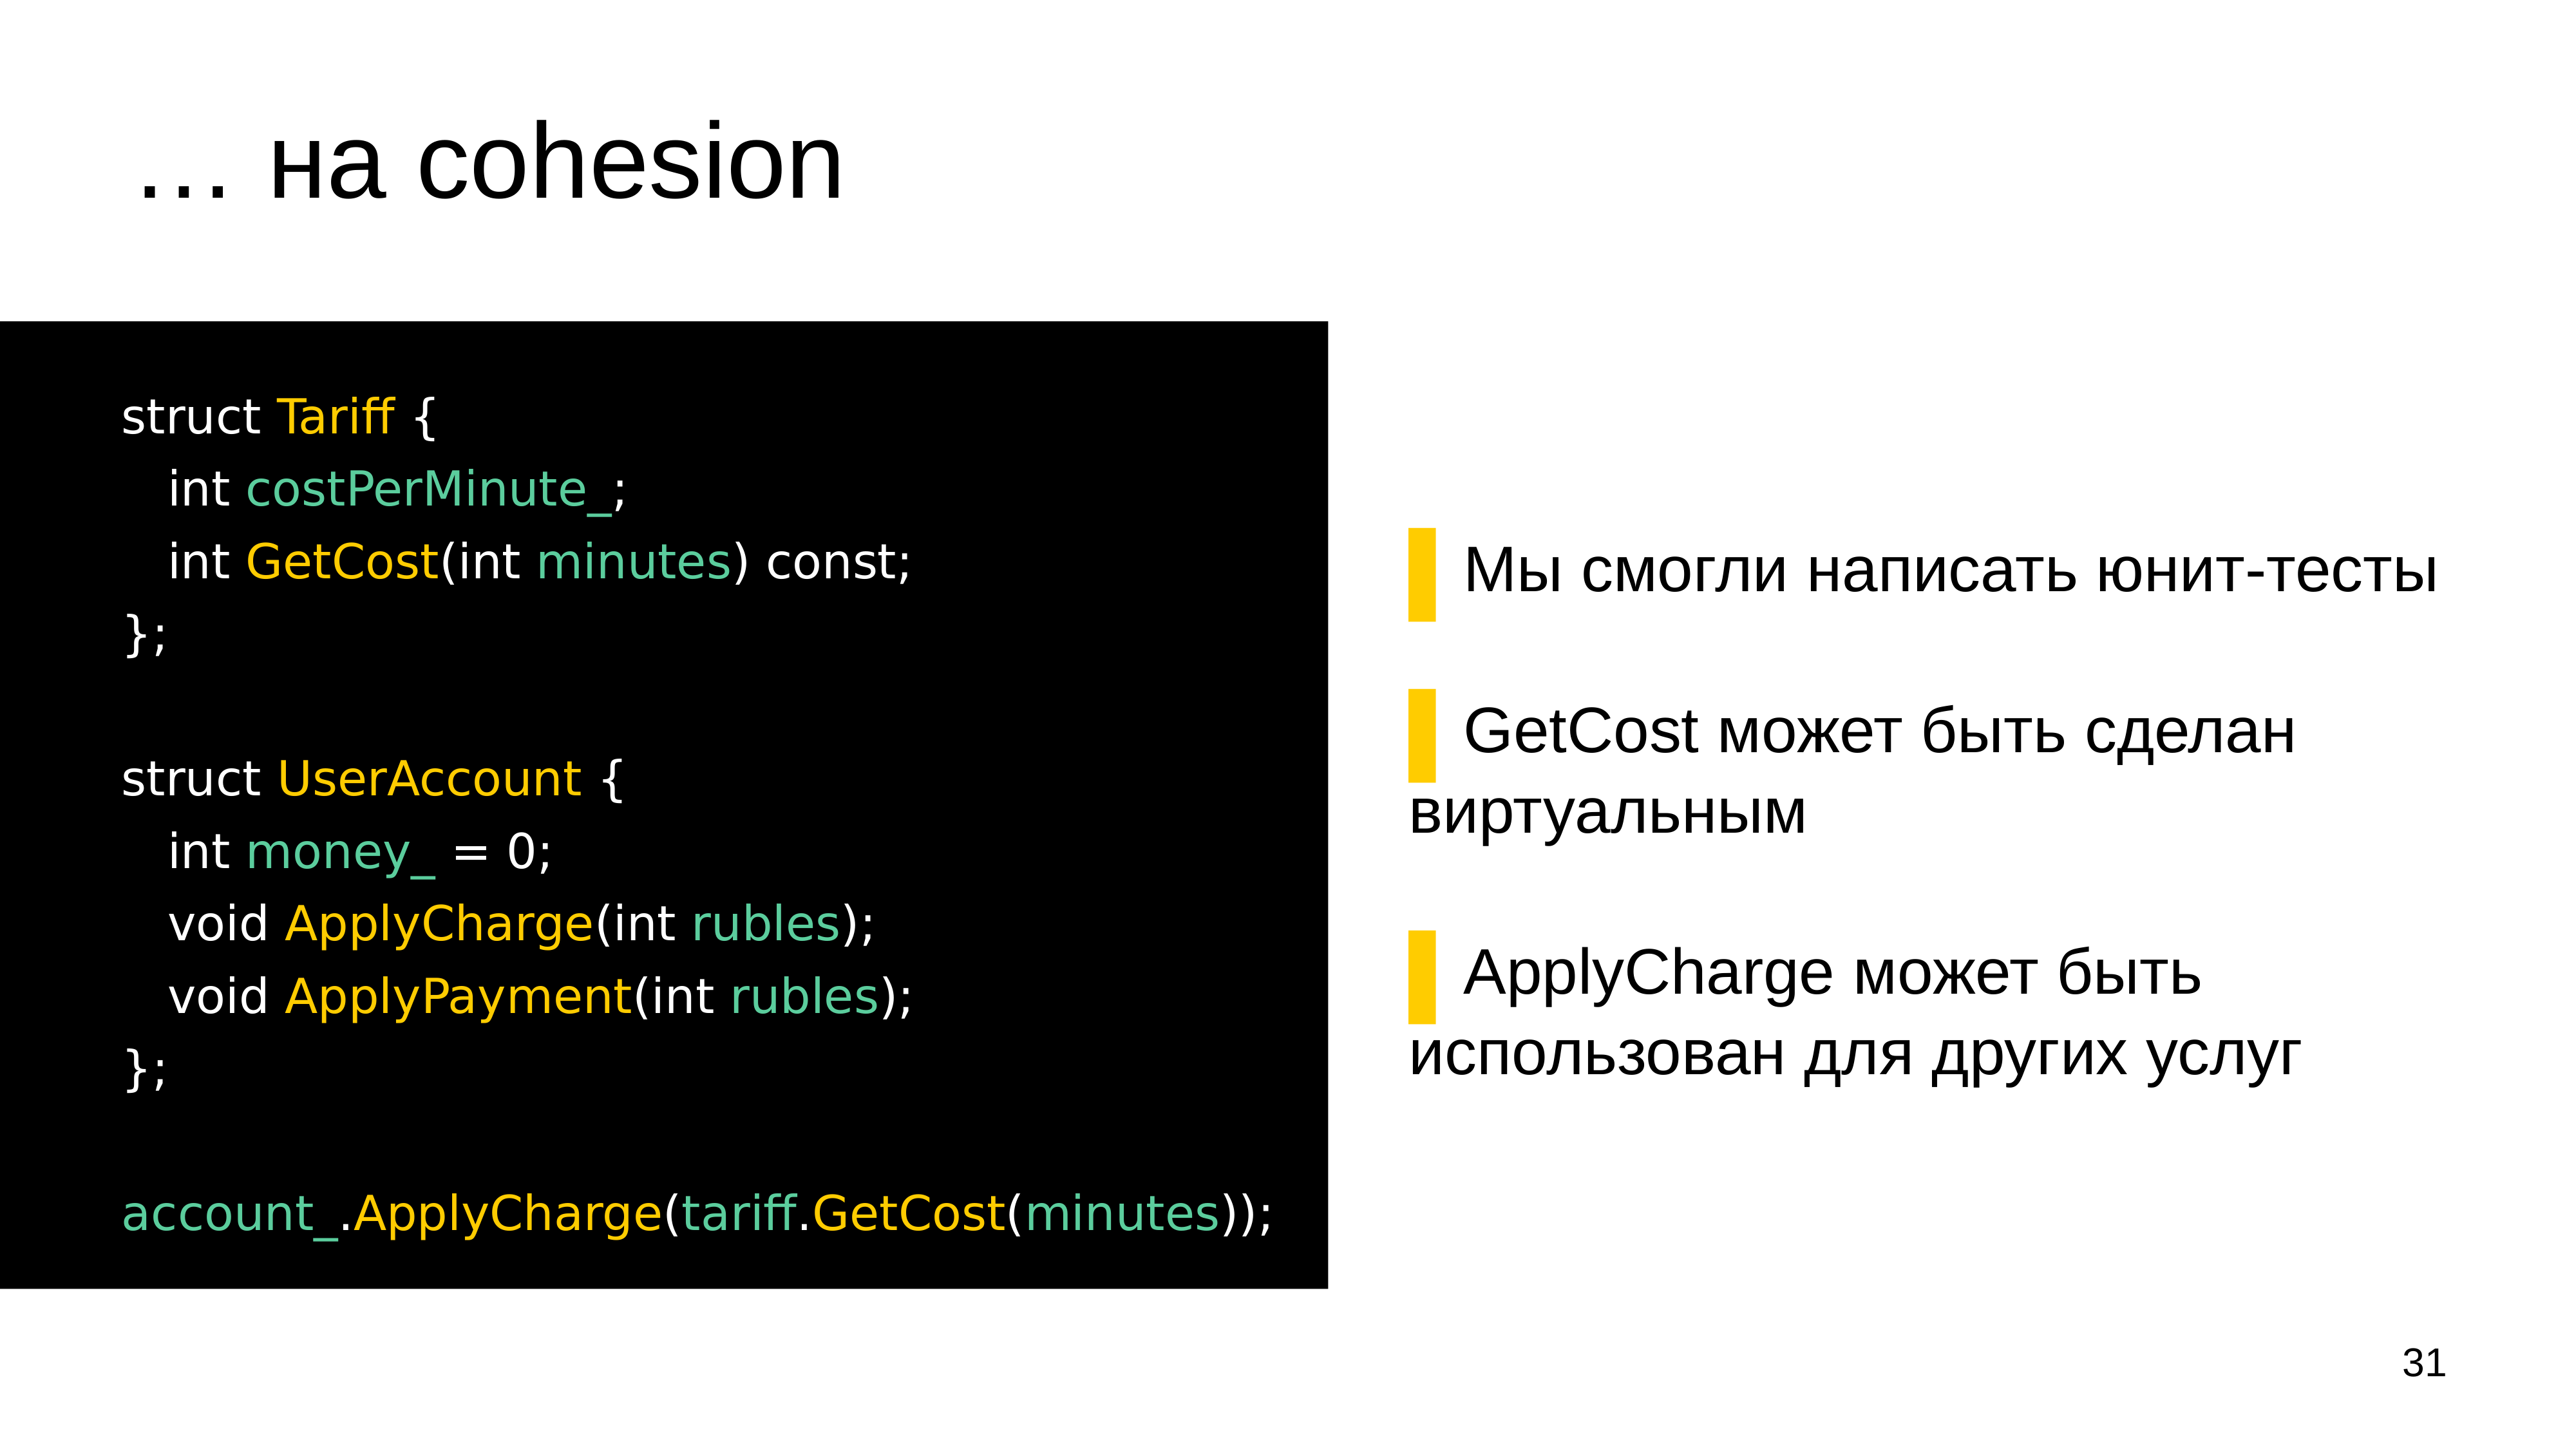

# … на cohesion
struct Tariff {
   int costPerMinute_;
   int GetCost(int minutes) const;
};

struct UserAccount {
   int money_ = 0;
   void ApplyCharge(int rubles);
   void ApplyPayment(int rubles);
};

account_.ApplyCharge(tariff.GetCost(minutes));
Мы смогли написать юнит-тесты

GetCost может быть сделан виртуальным

ApplyCharge может быть использован для других услуг

31